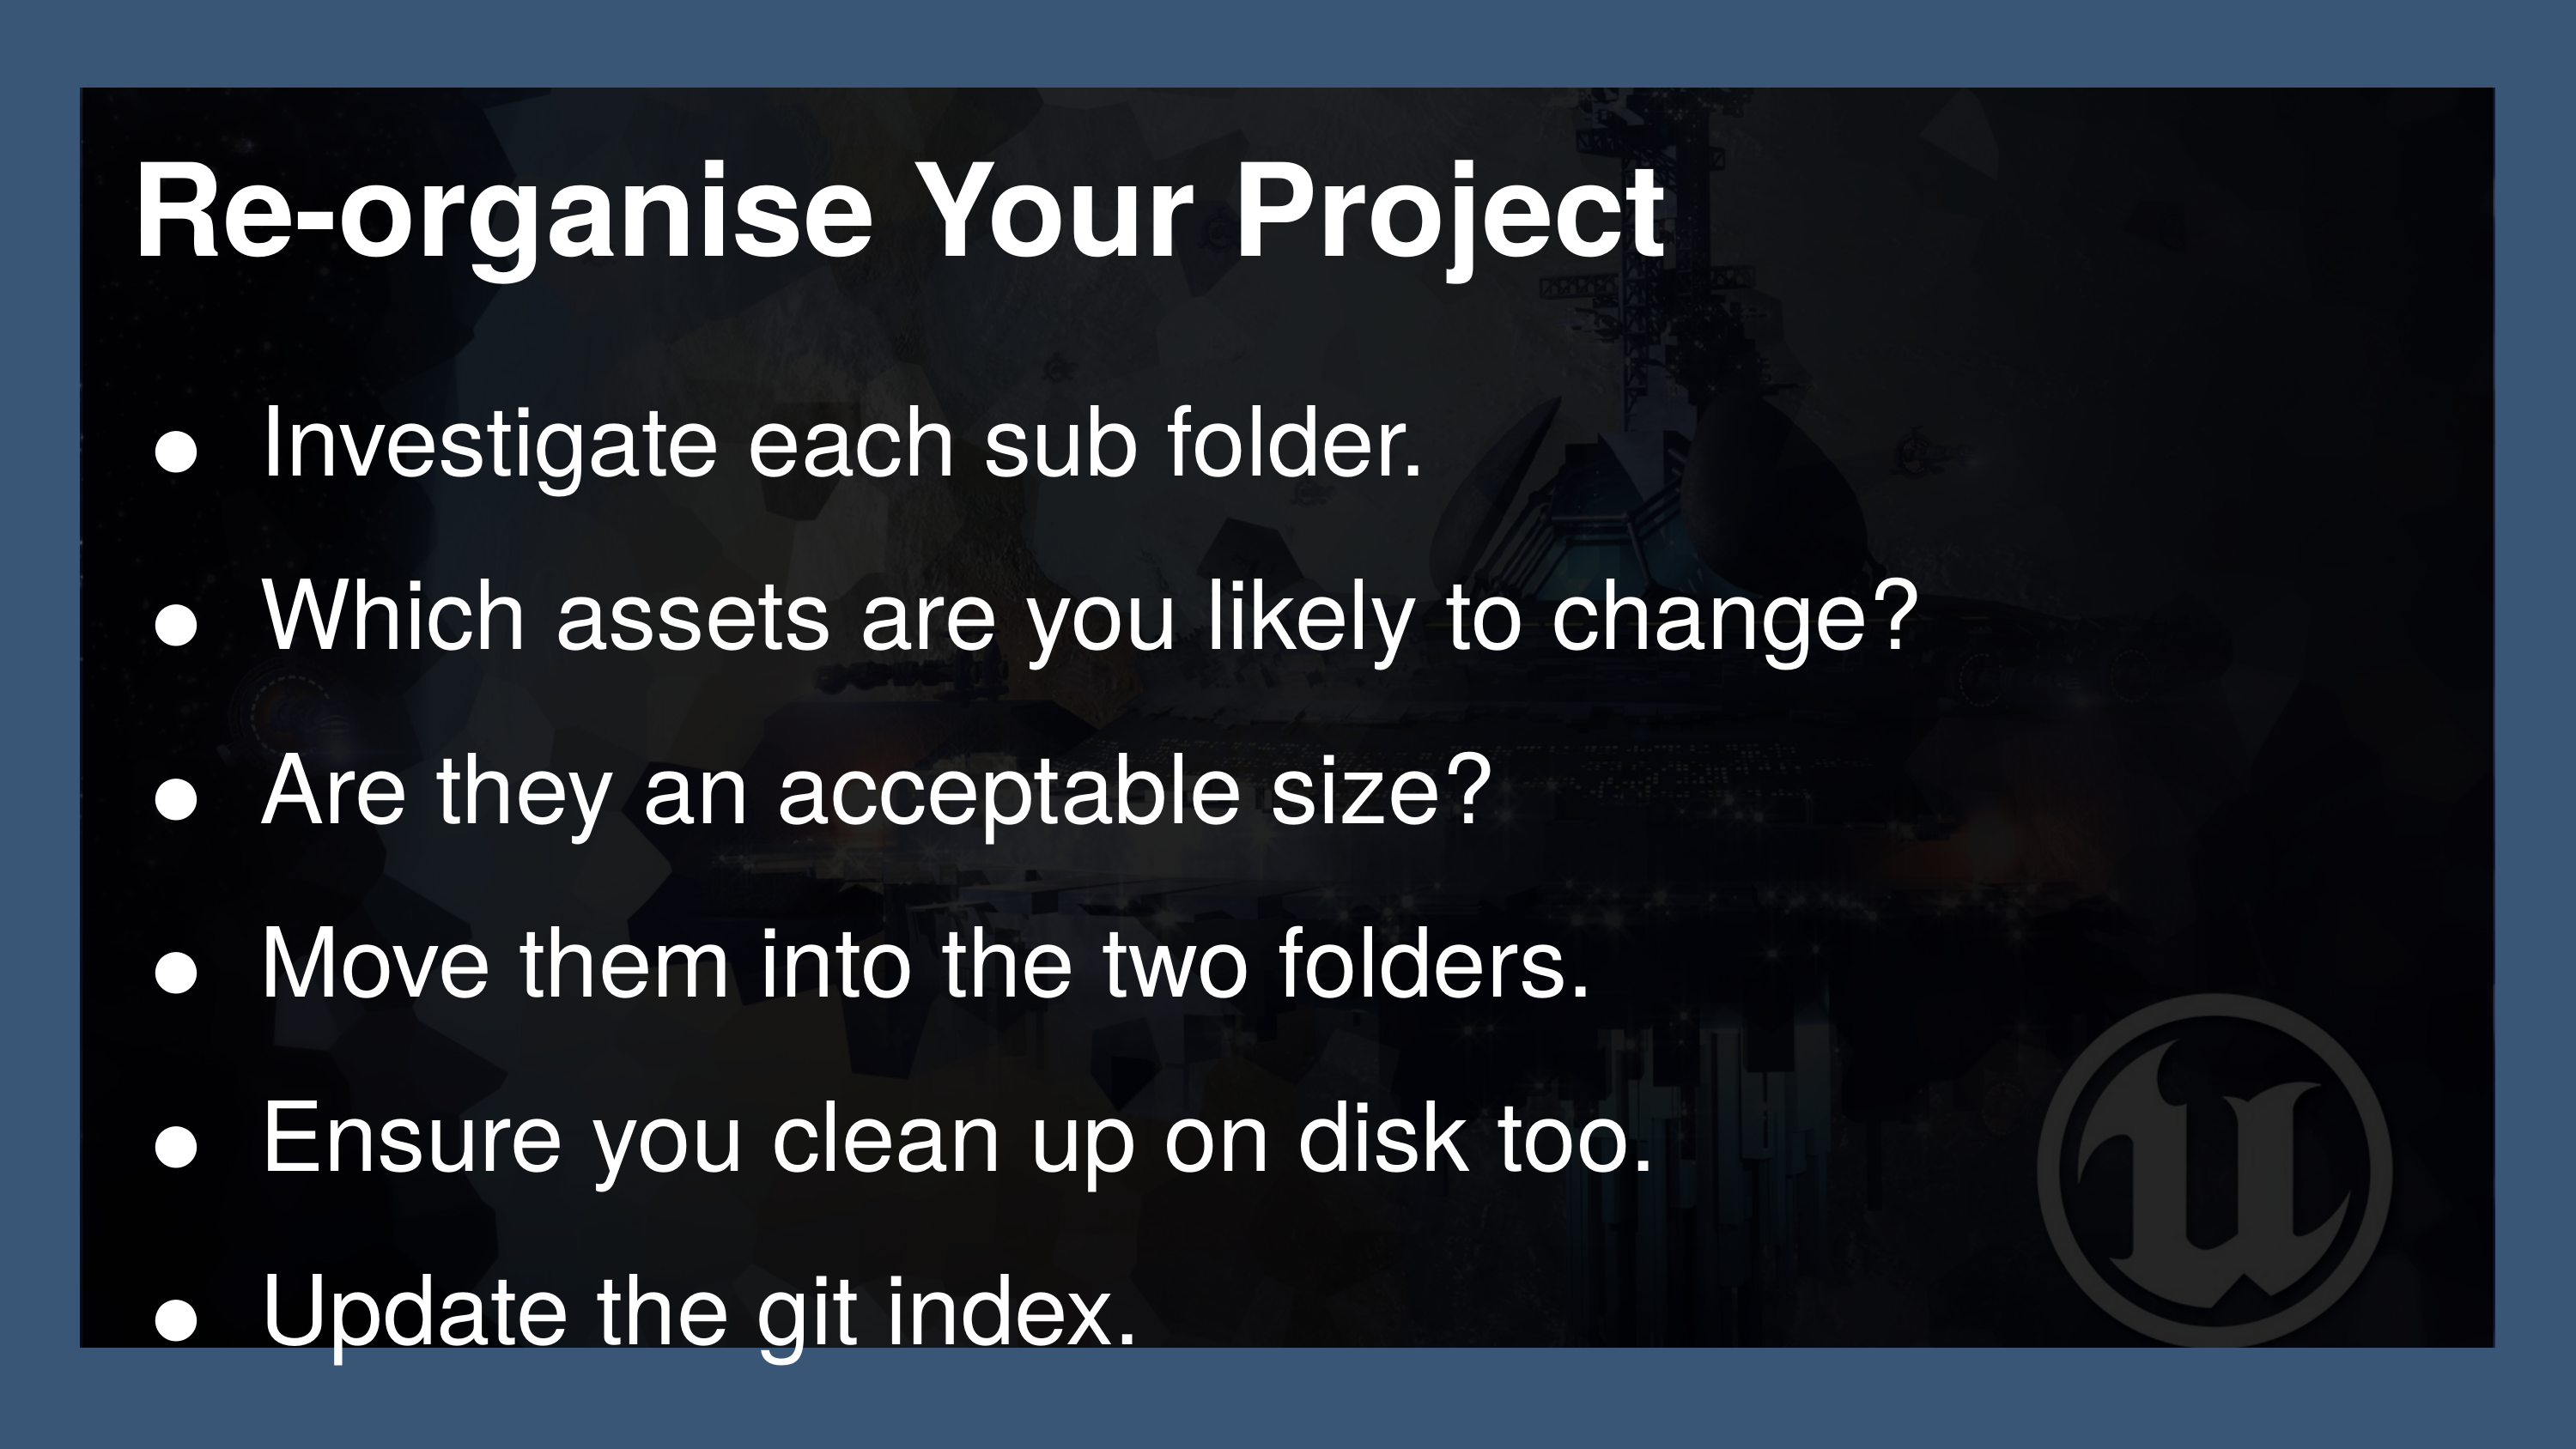

Re-organise Your Project
Investigate each sub folder.
Which assets are you likely to change?
Are they an acceptable size?
Move them into the two folders.
Ensure you clean up on disk too.
Update the git index.